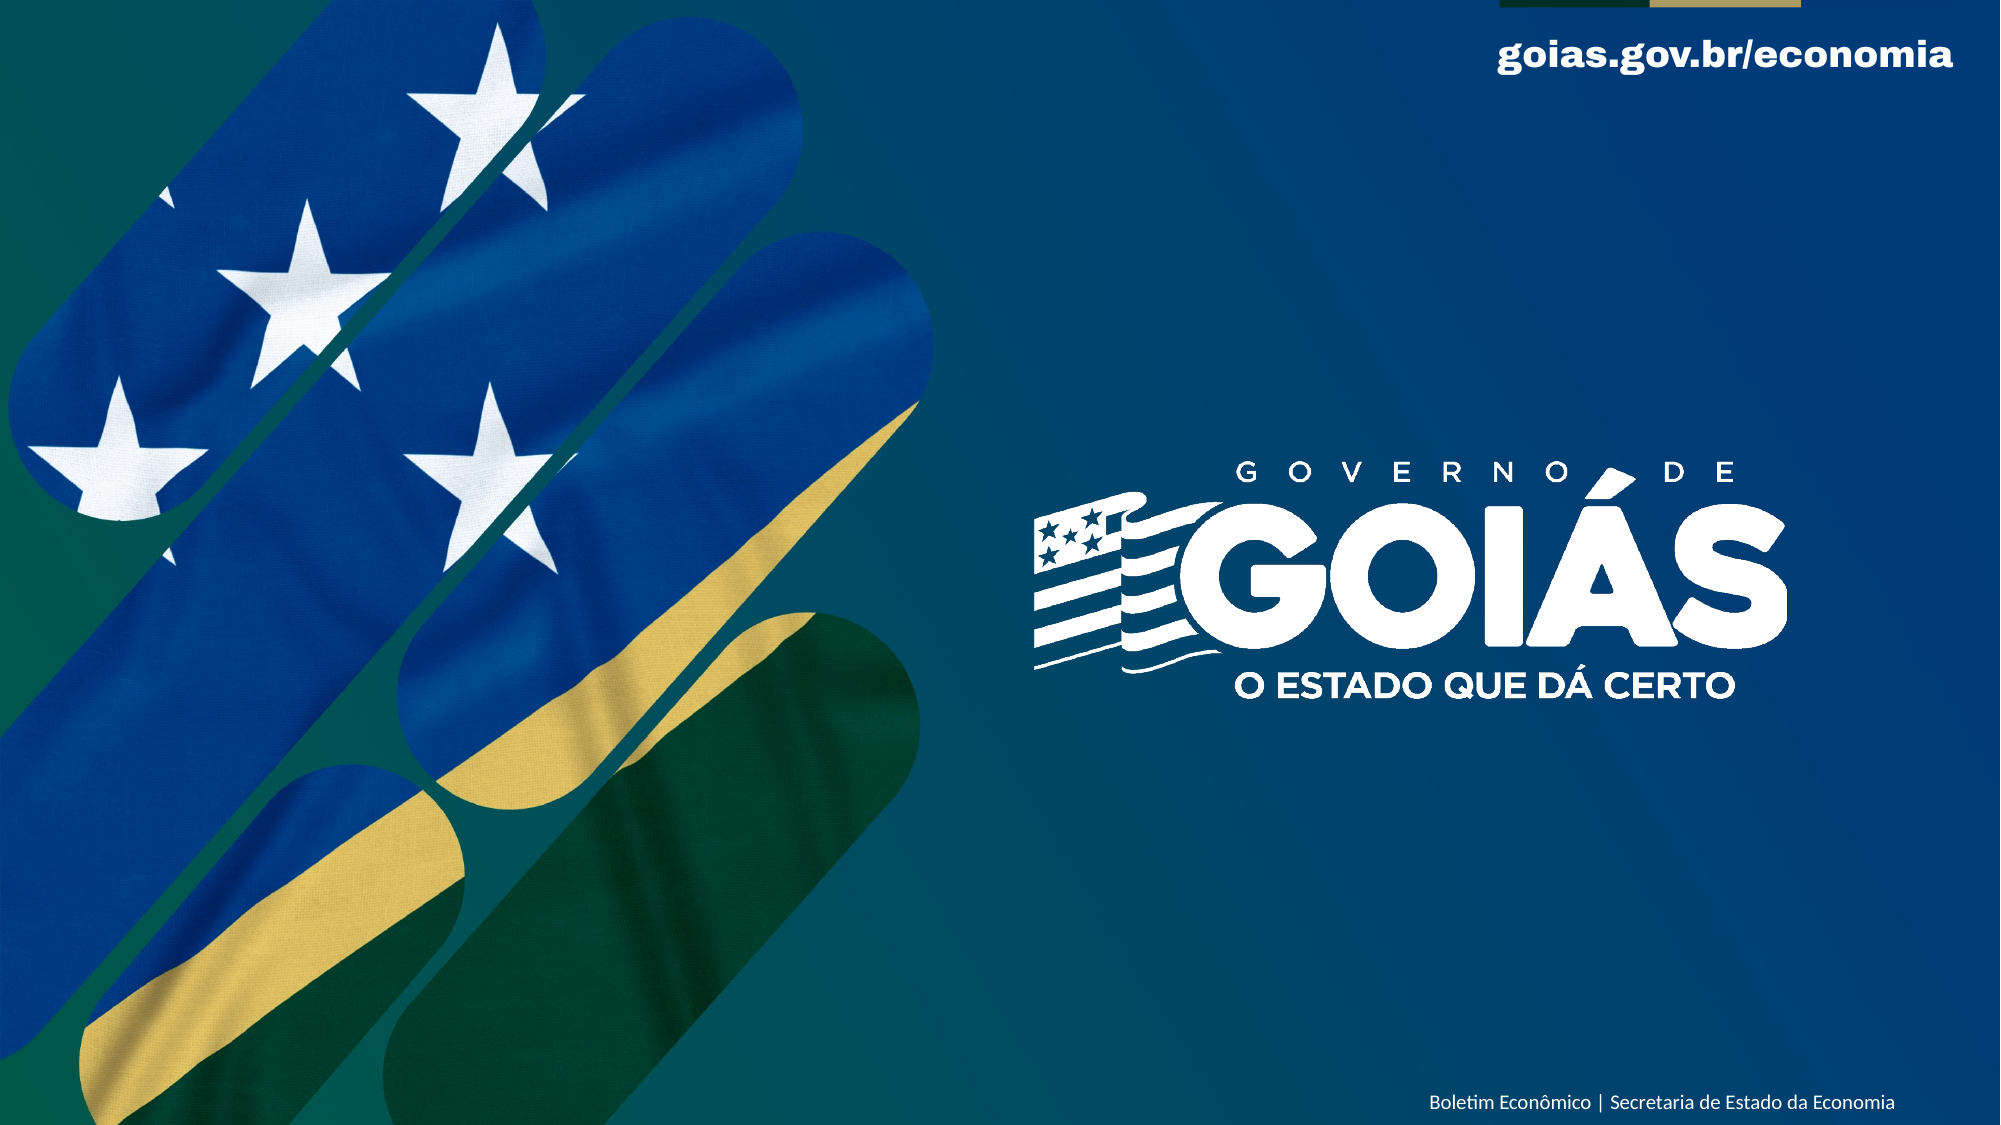

Boletim Econômico | Secretaria de Estado da Economia